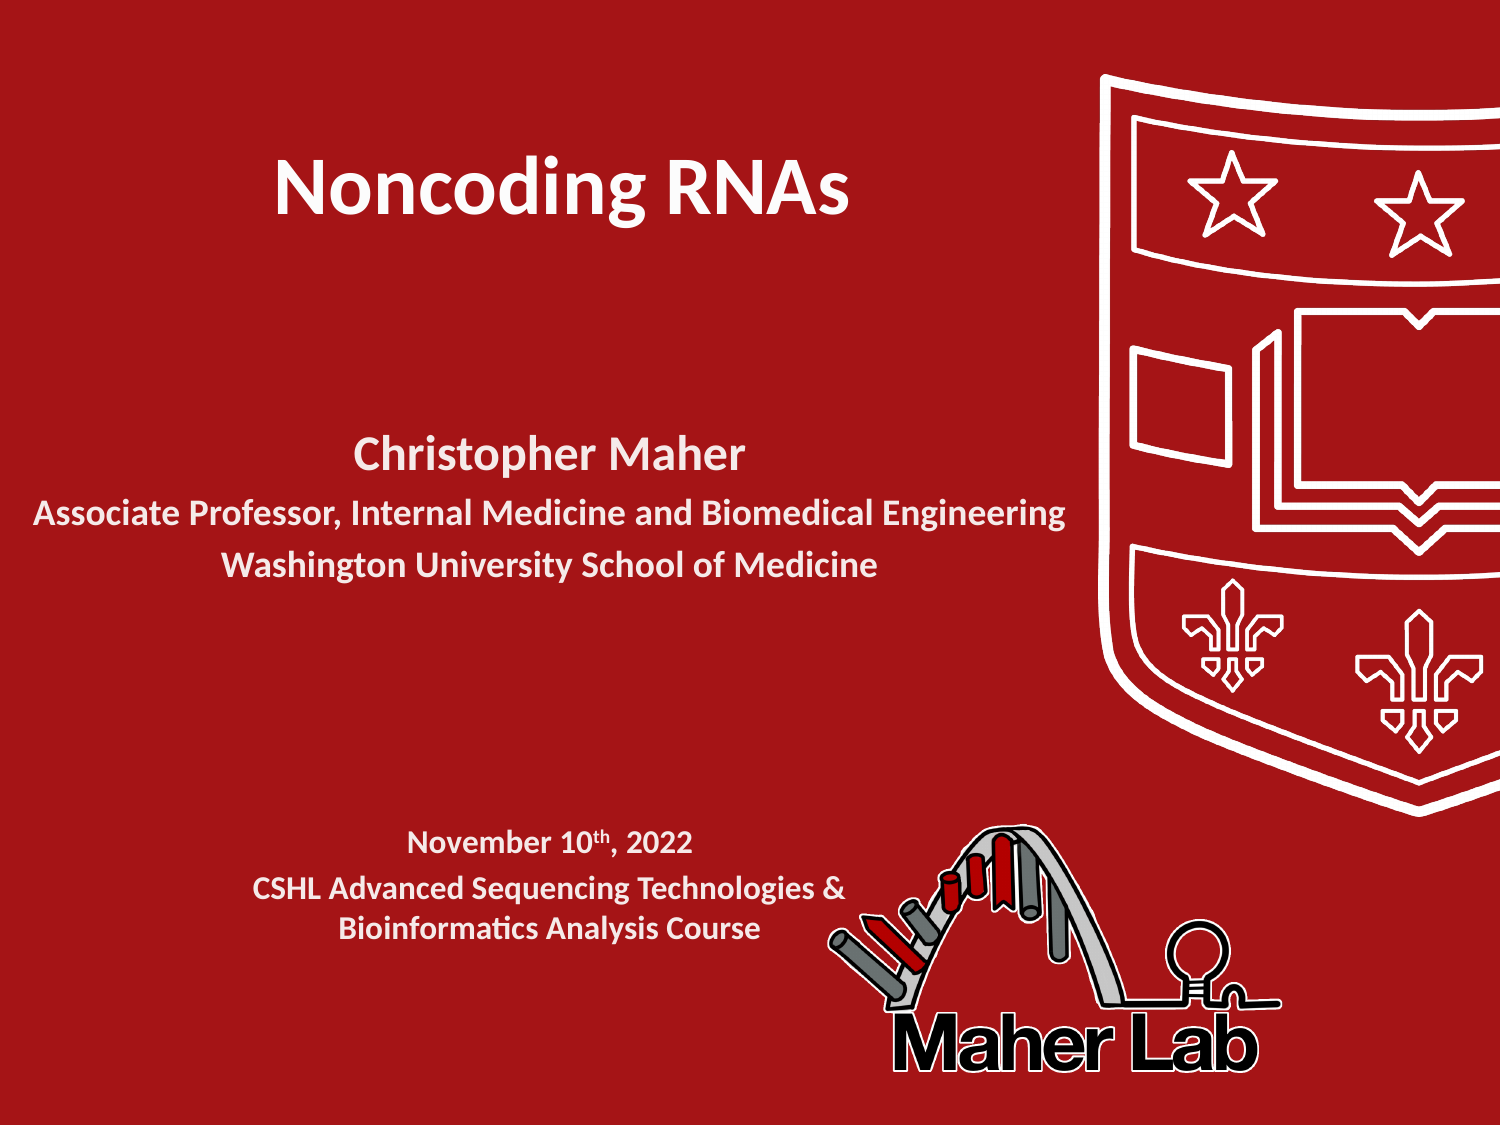

# Noncoding RNAs
Christopher Maher
Associate Professor, Internal Medicine and Biomedical Engineering
Washington University School of Medicine
November 10th, 2022
CSHL Advanced Sequencing Technologies & Bioinformatics Analysis Course